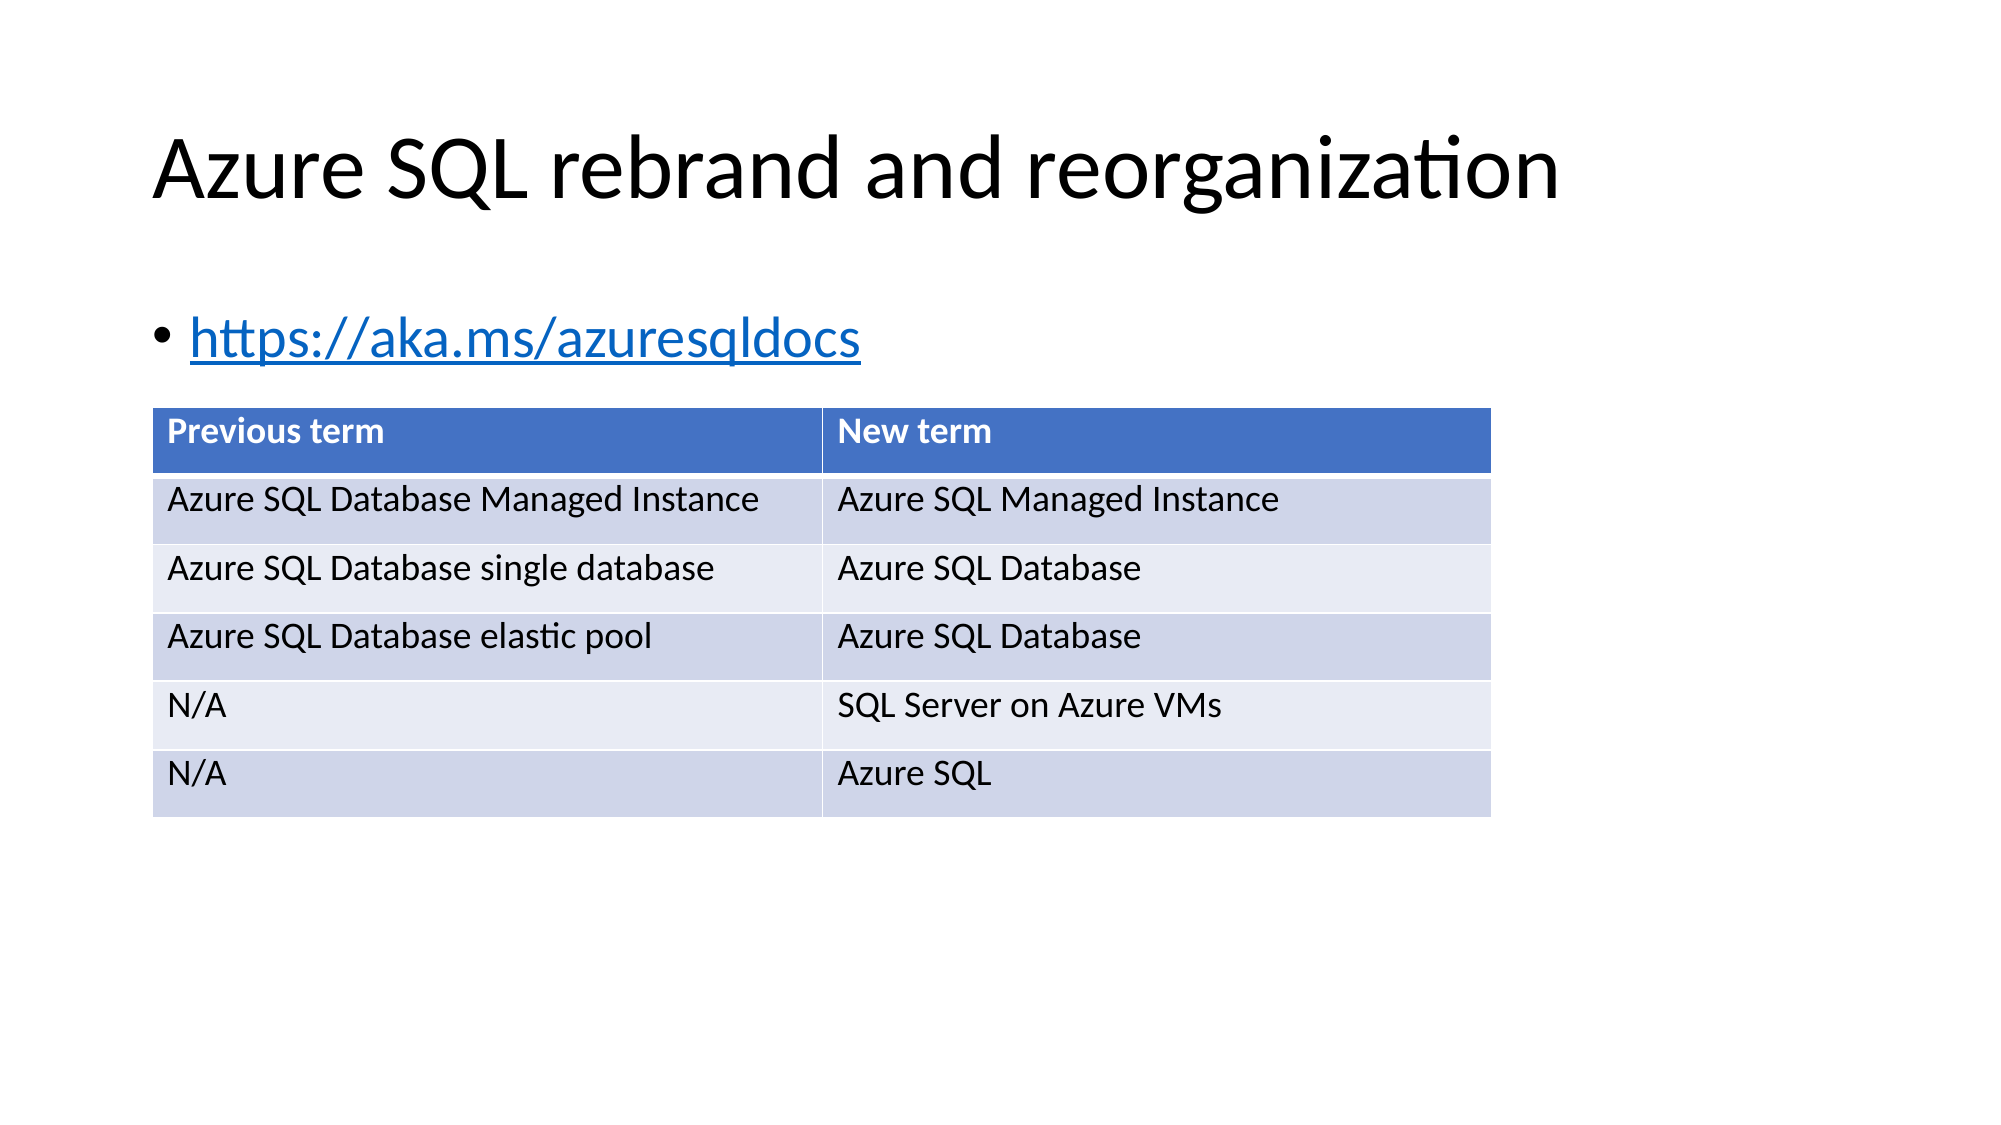

# Azure SQL rebrand and reorganization
https://aka.ms/azuresqldocs

| Previous term | New term |
| --- | --- |
| Azure SQL Database Managed Instance | Azure SQL Managed Instance |
| Azure SQL Database single database | Azure SQL Database |
| Azure SQL Database elastic pool | Azure SQL Database |
| N/A | SQL Server on Azure VMs |
| N/A | Azure SQL |